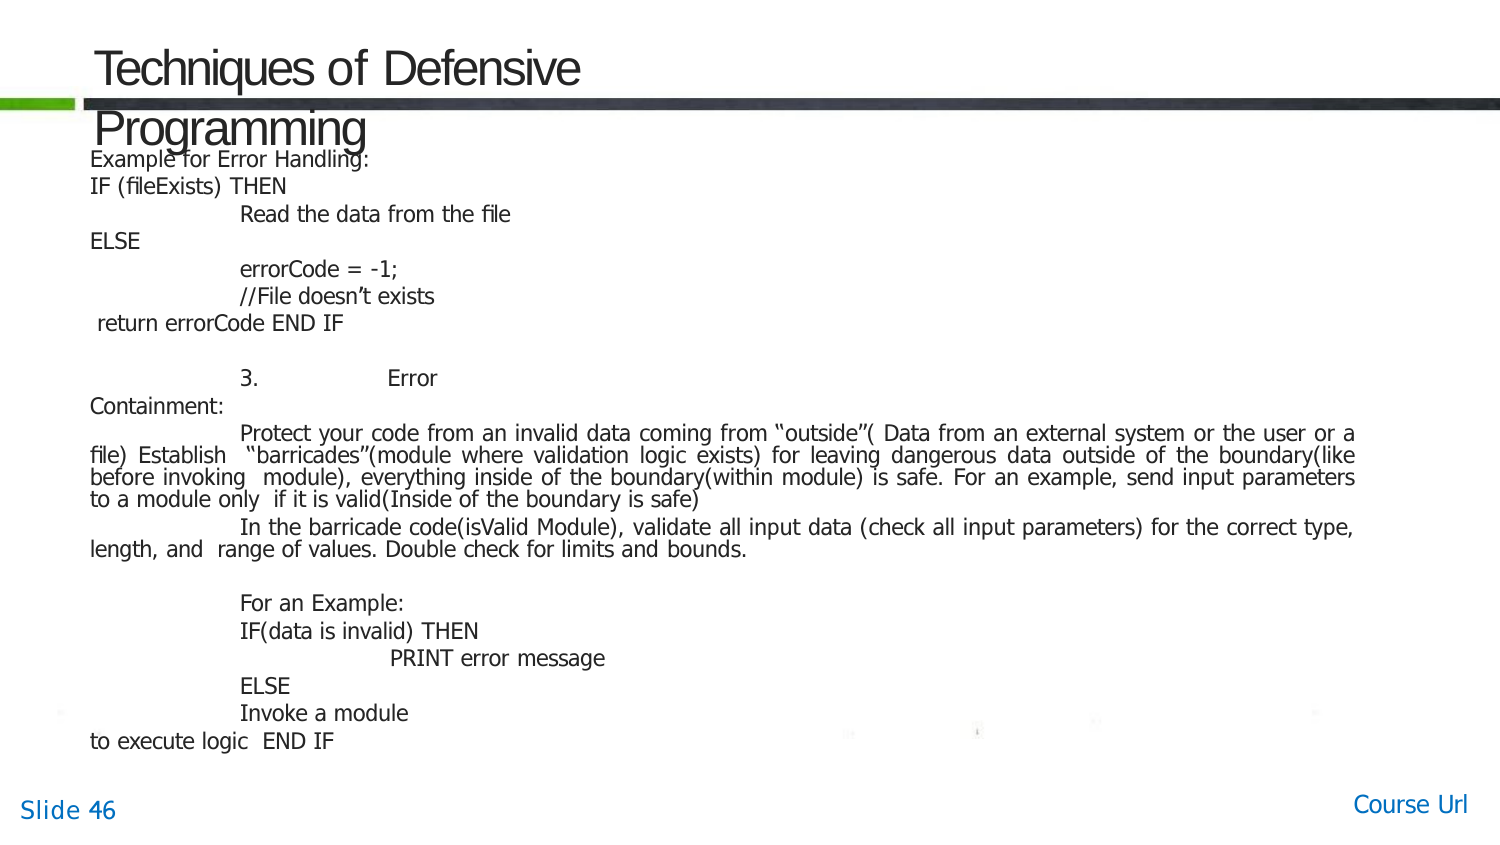

# Techniques of Defensive Programming

Example for Error Handling:
IF (fileExists) THEN
Read the data from the file
ELSE
errorCode = -1;
//File doesn’t exists  return errorCode END IF

3. Error Containment:
Protect your code from an invalid data coming from “outside”( Data from an external system or the user or a file) Establish  “barricades”(module where validation logic exists) for leaving dangerous data outside of the boundary(like before invoking  module), everything inside of the boundary(within module) is safe. For an example, send input parameters to a module only  if it is valid(Inside of the boundary is safe)
In the barricade code(isValid Module), validate all input data (check all input parameters) for the correct type, length, and  range of values. Double check for limits and bounds.

For an Example:
IF(data is invalid) THEN
PRINT error message
ELSE
Invoke a module to execute logic  END IF
Course Url
Slide 46